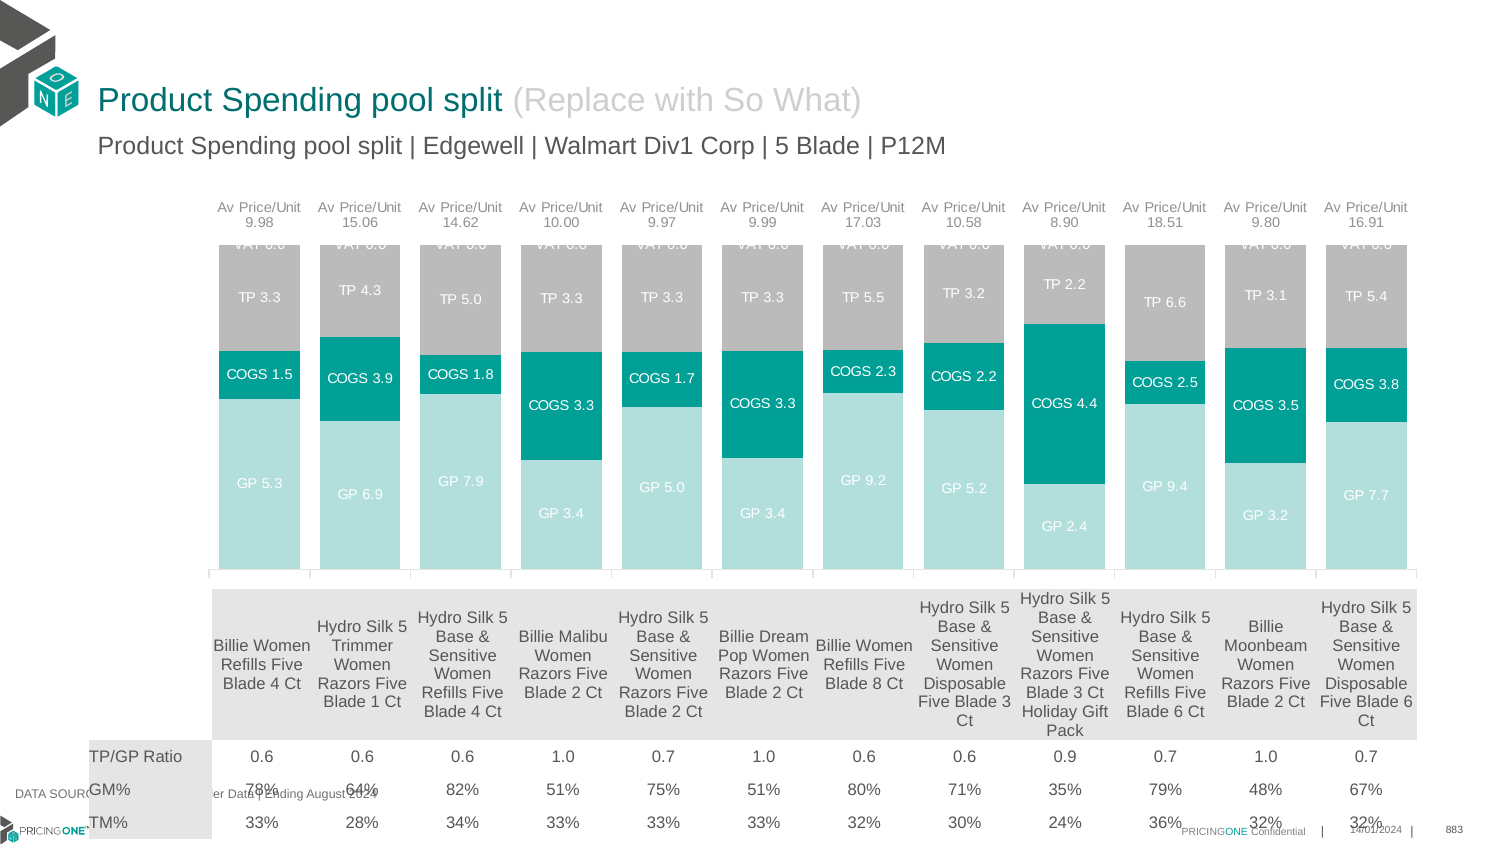

# Product Spending pool split (Replace with So What)
Product Spending pool split | Edgewell | Walmart Div1 Corp | 5 Blade | P12M

### Chart

| Category | GP | COGS | TP | VAT |
|---|---|---|---|---|
| Av Price/Unit 9.98 | 5.252836474114218 | 1.4691139036006076 | 3.260857439339821 | 0.0 |
| Av Price/Unit 15.06 | 6.8792207391113065 | 3.9057876154861413 | 4.276157375714911 | 0.0 |
| Av Price/Unit 14.62 | 7.894874003240752 | 1.764506835246594 | 4.962426145103498 | 0.0 |
| Av Price/Unit 10.00 | 3.3811476048813063 | 3.310660542772144 | 3.3040708315625436 | 0.0 |
| Av Price/Unit 9.97 | 5.000413608661962 | 1.6851370395191523 | 3.285083811179291 | 0.0 |
| Av Price/Unit 9.99 | 3.421877496607329 | 3.311155586599612 | 3.257873047550624 | 0.0 |
| Av Price/Unit 17.03 | 9.241146156008433 | 2.2542538439915667 | 5.530976200515344 | 0.0 |
| Av Price/Unit 10.58 | 5.207505304406324 | 2.1728876723847965 | 3.1999635654221317 | 0.0 |
| Av Price/Unit 8.90 | 2.3635 | 4.3985 | 2.186484389425094 | 0.0 |
| Av Price/Unit 18.51 | 9.42143534505611 | 2.45466397455156 | 6.631278960855347 | 0.0 |
| Av Price/Unit 9.80 | 3.207090626099191 | 3.4916223531480832 | 3.1039602532536064 | 0.0 |
| Av Price/Unit 16.91 | 7.69741142857143 | 3.833571428571429 | 5.378260840336134 | 0.0 |
|  | Billie Women Refills Five Blade 4 Ct | Hydro Silk 5 Trimmer Women Razors Five Blade 1 Ct | Hydro Silk 5 Base & Sensitive Women Refills Five Blade 4 Ct | Billie Malibu Women Razors Five Blade 2 Ct | Hydro Silk 5 Base & Sensitive Women Razors Five Blade 2 Ct | Billie Dream Pop Women Razors Five Blade 2 Ct | Billie Women Refills Five Blade 8 Ct | Hydro Silk 5 Base & Sensitive Women Disposable Five Blade 3 Ct | Hydro Silk 5 Base & Sensitive Women Razors Five Blade 3 Ct Holiday Gift Pack | Hydro Silk 5 Base & Sensitive Women Refills Five Blade 6 Ct | Billie Moonbeam Women Razors Five Blade 2 Ct | Hydro Silk 5 Base & Sensitive Women Disposable Five Blade 6 Ct |
| --- | --- | --- | --- | --- | --- | --- | --- | --- | --- | --- | --- | --- |
| TP/GP Ratio | 0.6 | 0.6 | 0.6 | 1.0 | 0.7 | 1.0 | 0.6 | 0.6 | 0.9 | 0.7 | 1.0 | 0.7 |
| GM% | 78% | 64% | 82% | 51% | 75% | 51% | 80% | 71% | 35% | 79% | 48% | 67% |
| TM% | 33% | 28% | 34% | 33% | 33% | 33% | 32% | 30% | 24% | 36% | 32% | 32% |
DATA SOURCE: Trade Panel/Retailer Data | Ending August 2024

14/01/2024
883